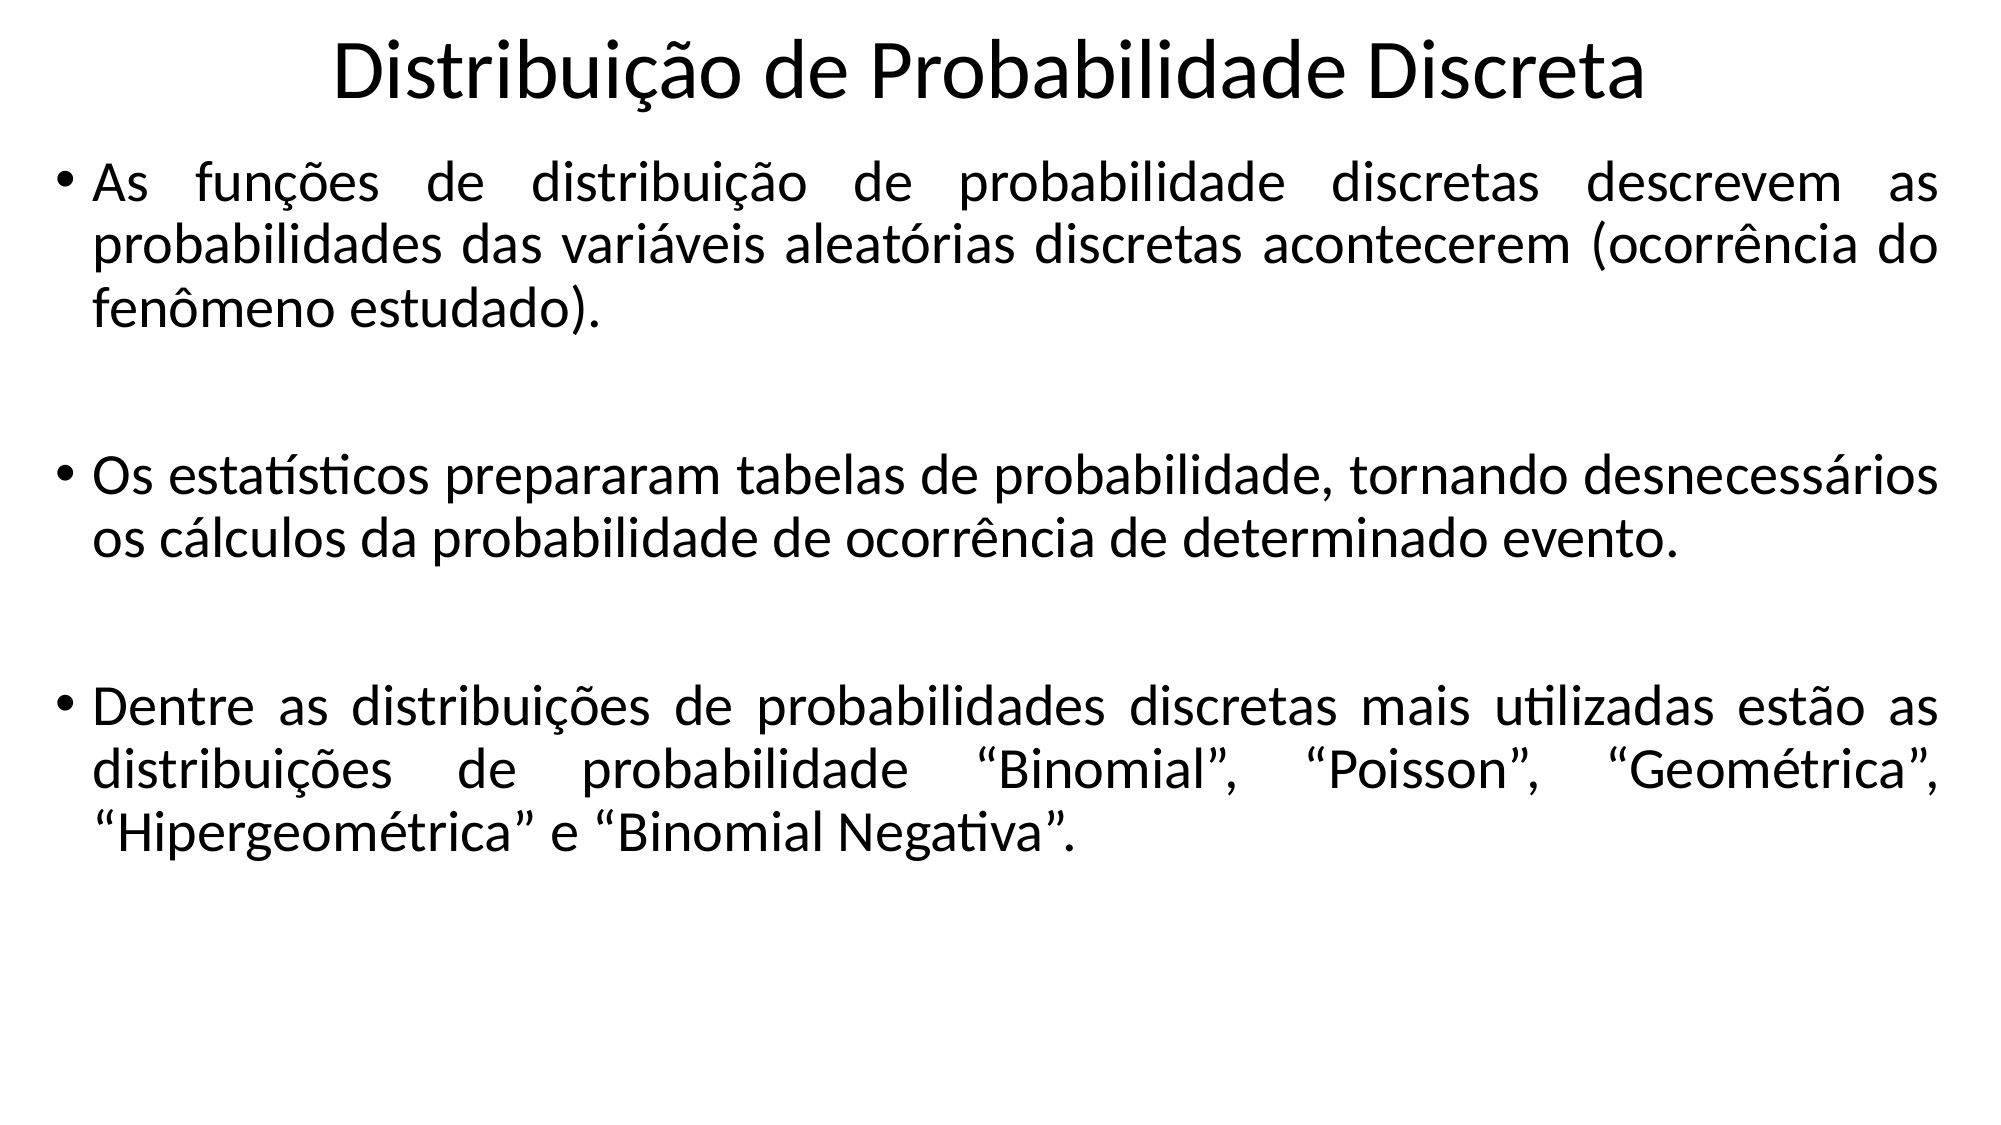

# Distribuição de Probabilidade Discreta
As funções de distribuição de probabilidade discretas descrevem as probabilidades das variáveis aleatórias discretas acontecerem (ocorrência do fenômeno estudado).

Os estatísticos prepararam tabelas de probabilidade, tornando desnecessários os cálculos da probabilidade de ocorrência de determinado evento.

Dentre as distribuições de probabilidades discretas mais utilizadas estão as distribuições de probabilidade “Binomial”, “Poisson”, “Geométrica”, “Hipergeométrica” e “Binomial Negativa”.